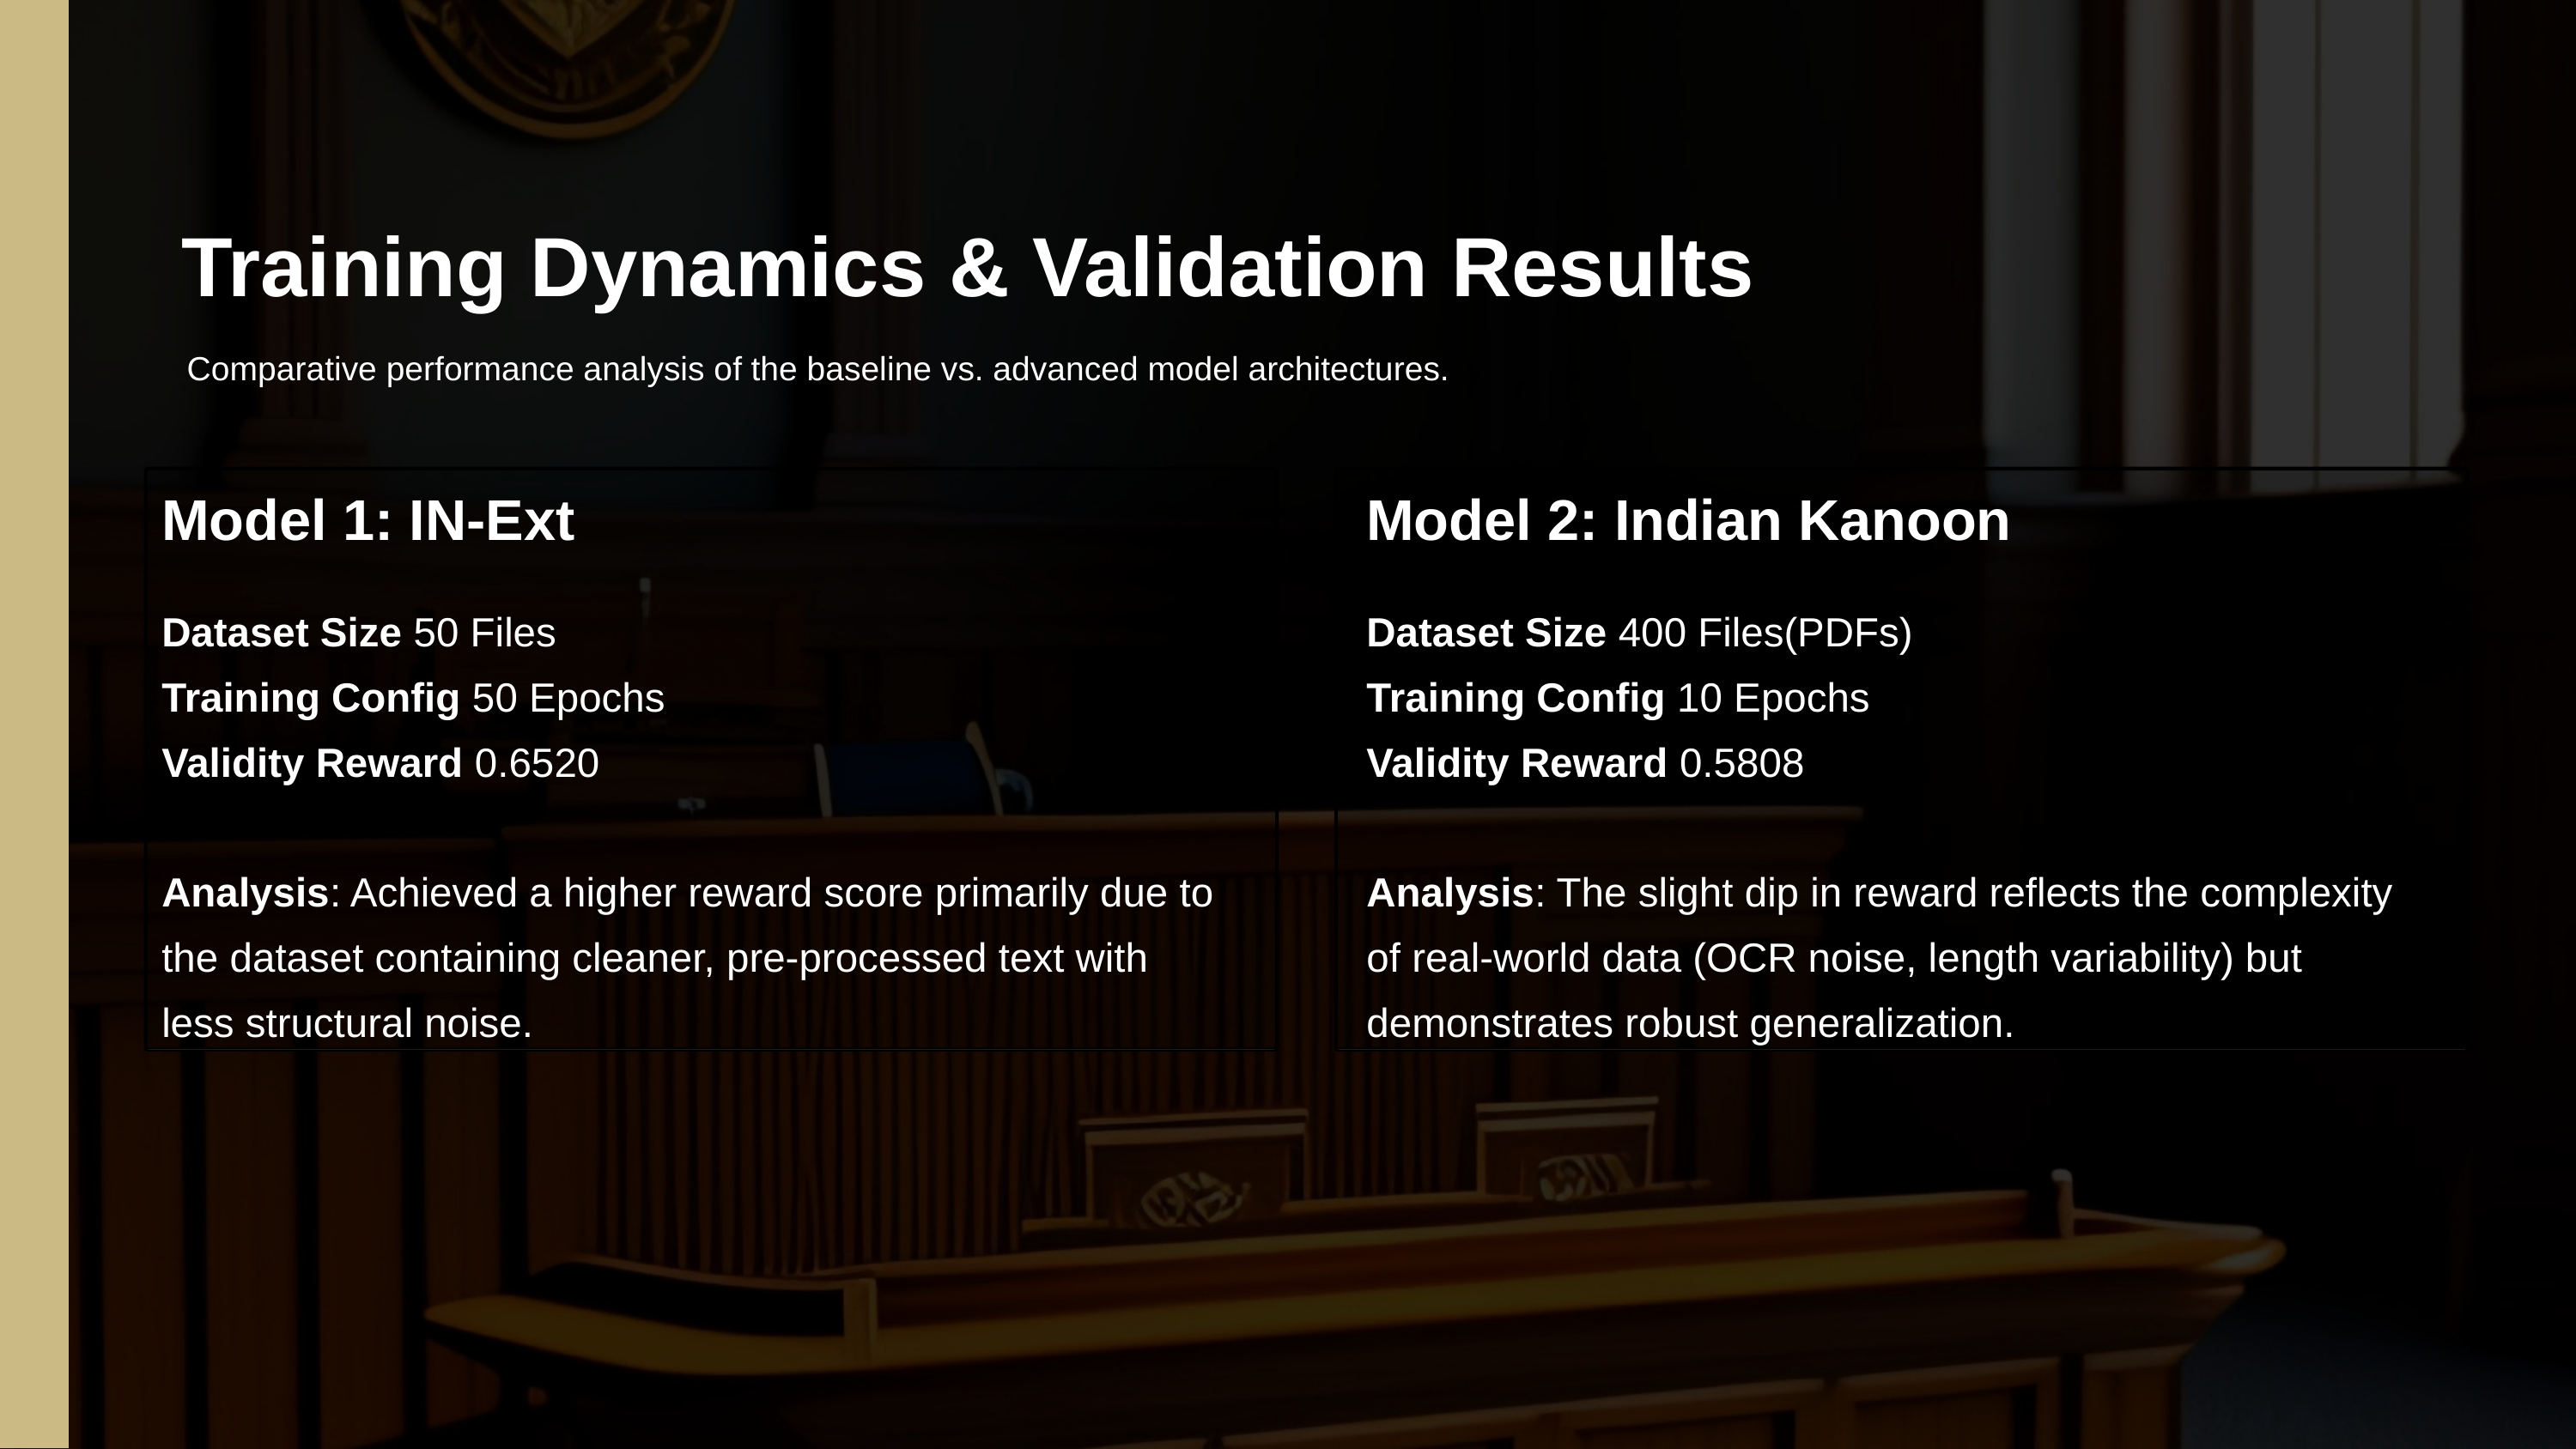

Training Dynamics & Validation Results

Comparative performance analysis of the baseline vs. advanced model architectures.

Model 1: IN-Ext

Model 2: Indian Kanoon

Dataset Size 50 Files
Training Config 50 Epochs
Validity Reward 0.6520

Analysis: Achieved a higher reward score primarily due to the dataset containing cleaner, pre-processed text with less structural noise.

Dataset Size 400 Files(PDFs)
Training Config 10 Epochs
Validity Reward 0.5808

Analysis: The slight dip in reward reflects the complexity of real-world data (OCR noise, length variability) but demonstrates robust generalization.